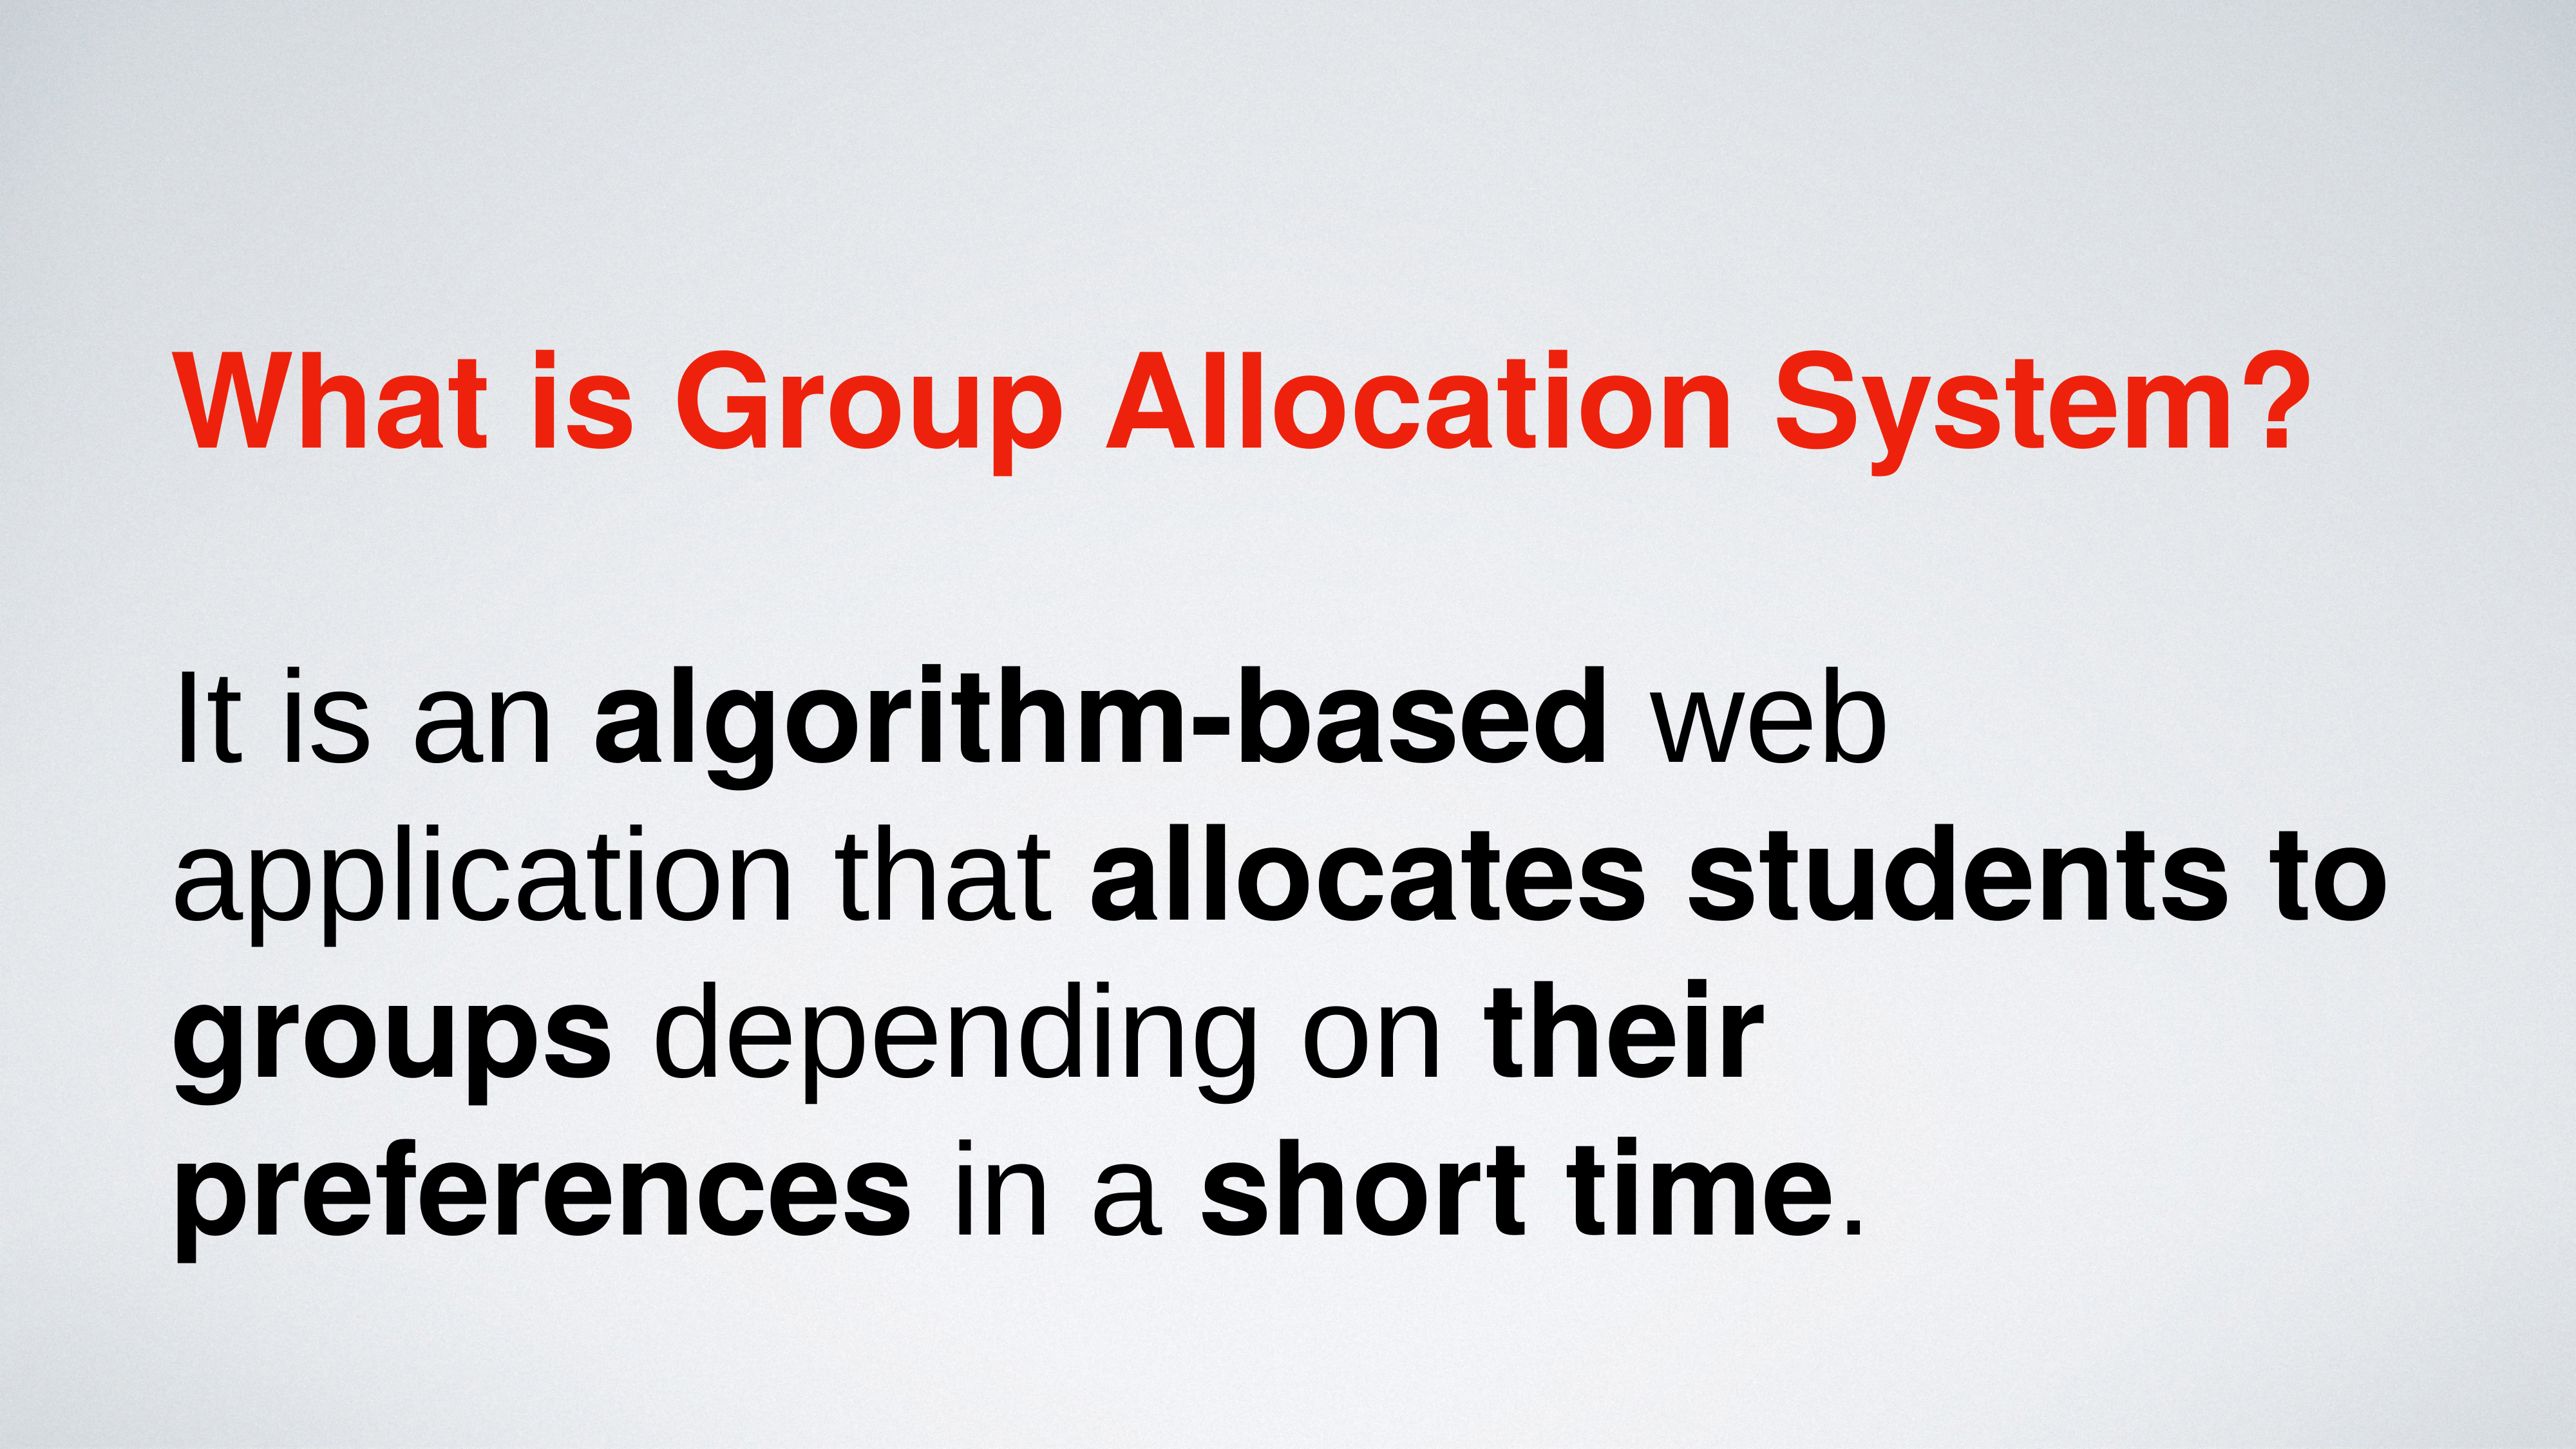

# What is Group Allocation System?

It is an algorithm-based web application that allocates students to groups depending on their preferences in a short time.